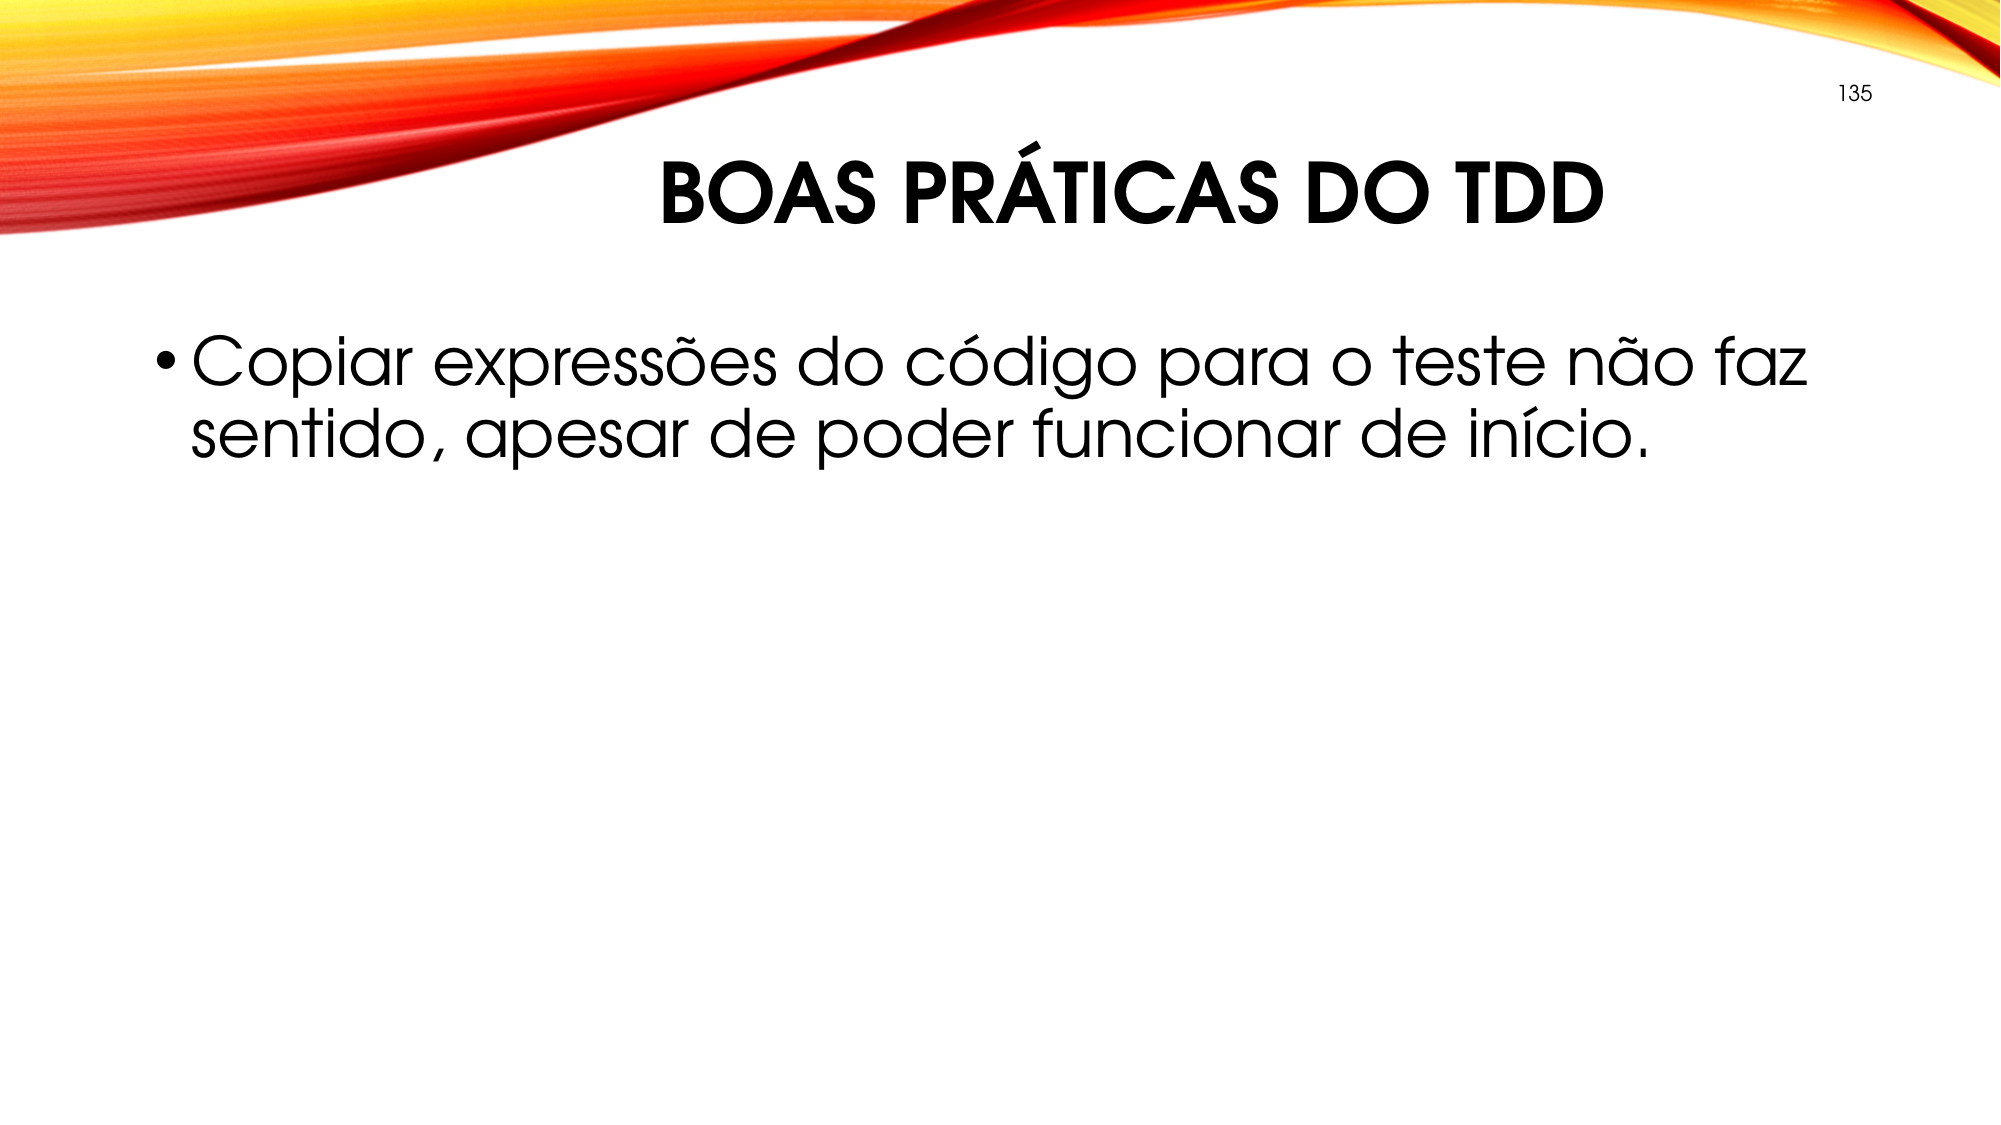

135
# Boas práticas do tdd
Copiar expressões do código para o teste não faz sentido, apesar de poder funcionar de início.